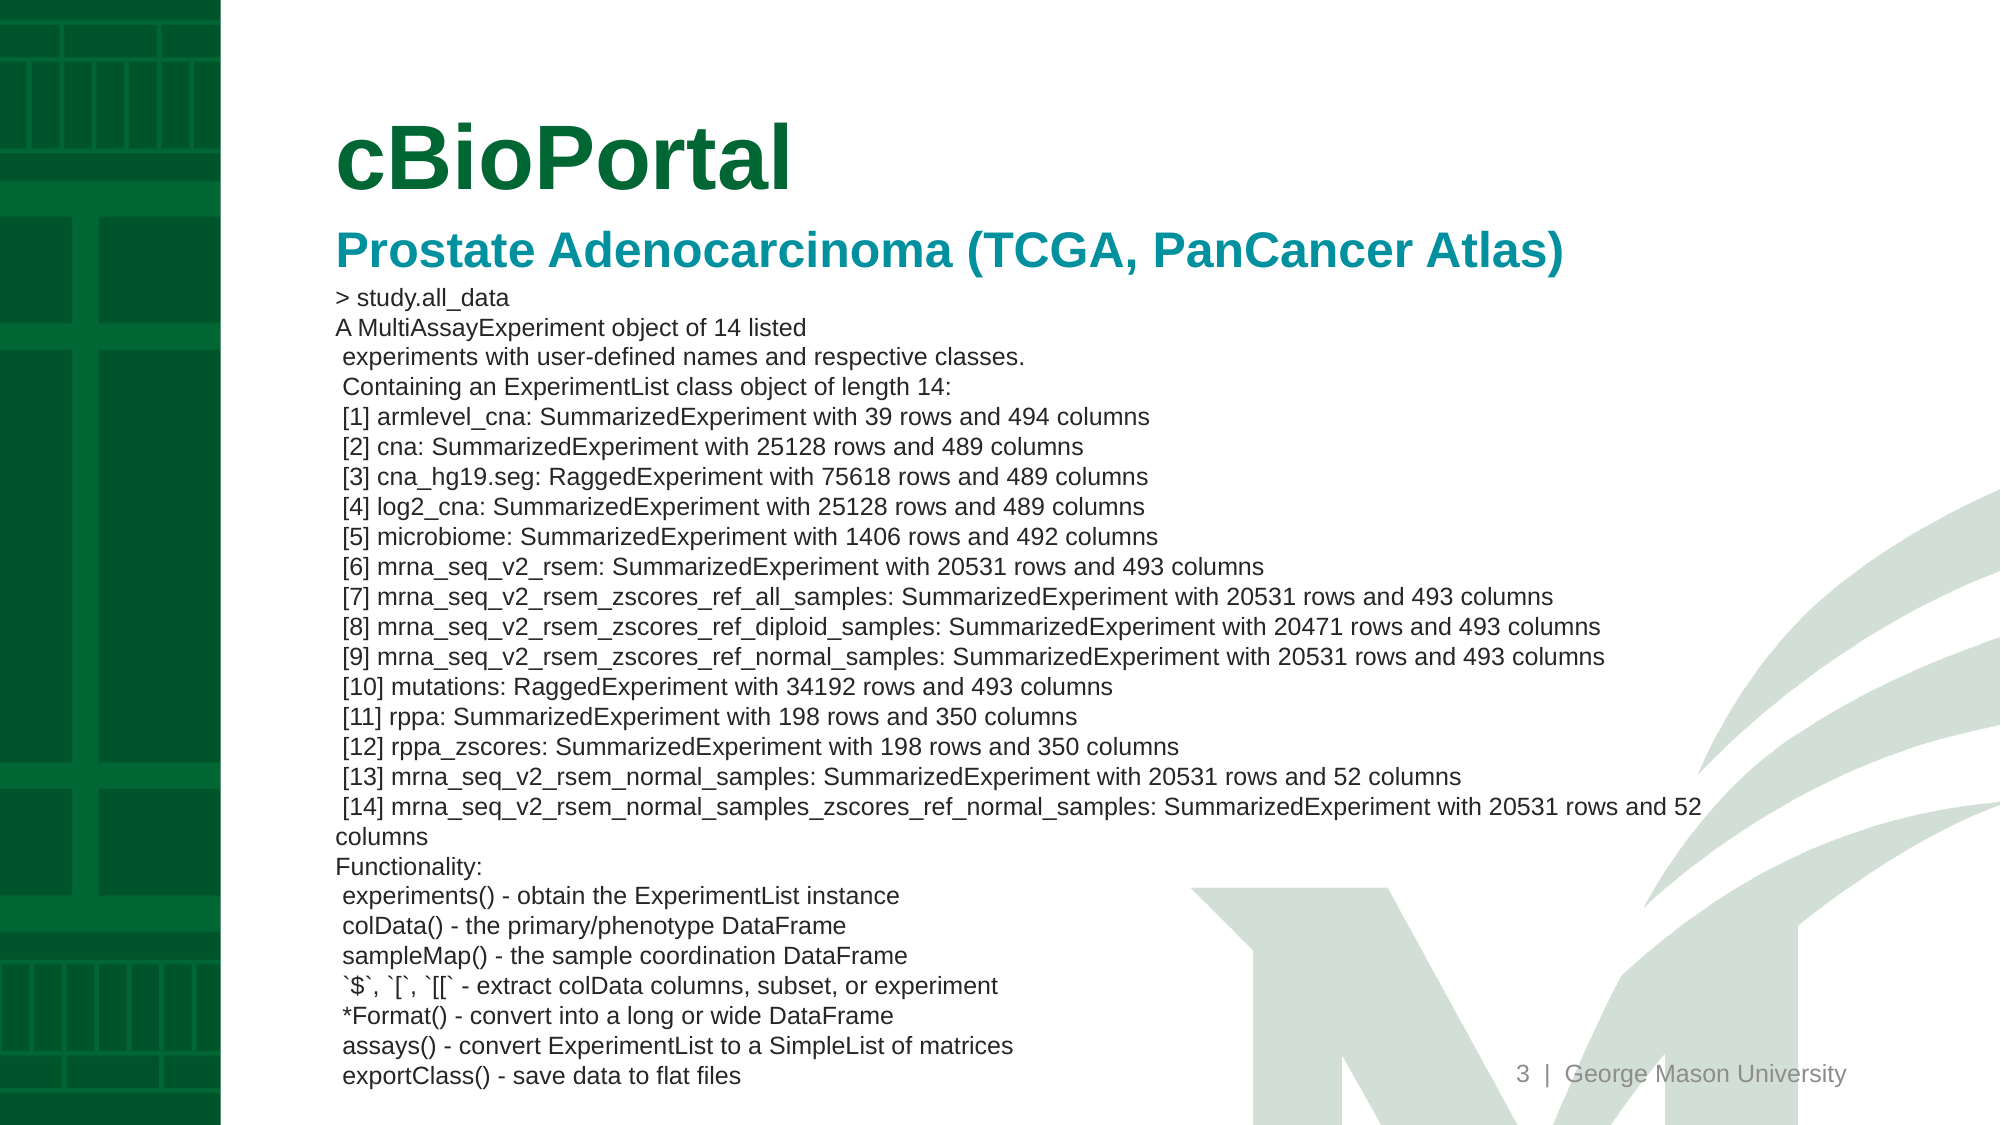

# cBioPortal
Prostate Adenocarcinoma (TCGA, PanCancer Atlas)
> study.all_data
A MultiAssayExperiment object of 14 listed
 experiments with user-defined names and respective classes.
 Containing an ExperimentList class object of length 14:
 [1] armlevel_cna: SummarizedExperiment with 39 rows and 494 columns
 [2] cna: SummarizedExperiment with 25128 rows and 489 columns
 [3] cna_hg19.seg: RaggedExperiment with 75618 rows and 489 columns
 [4] log2_cna: SummarizedExperiment with 25128 rows and 489 columns
 [5] microbiome: SummarizedExperiment with 1406 rows and 492 columns
 [6] mrna_seq_v2_rsem: SummarizedExperiment with 20531 rows and 493 columns
 [7] mrna_seq_v2_rsem_zscores_ref_all_samples: SummarizedExperiment with 20531 rows and 493 columns
 [8] mrna_seq_v2_rsem_zscores_ref_diploid_samples: SummarizedExperiment with 20471 rows and 493 columns
 [9] mrna_seq_v2_rsem_zscores_ref_normal_samples: SummarizedExperiment with 20531 rows and 493 columns
 [10] mutations: RaggedExperiment with 34192 rows and 493 columns
 [11] rppa: SummarizedExperiment with 198 rows and 350 columns
 [12] rppa_zscores: SummarizedExperiment with 198 rows and 350 columns
 [13] mrna_seq_v2_rsem_normal_samples: SummarizedExperiment with 20531 rows and 52 columns
 [14] mrna_seq_v2_rsem_normal_samples_zscores_ref_normal_samples: SummarizedExperiment with 20531 rows and 52 columns
Functionality:
 experiments() - obtain the ExperimentList instance
 colData() - the primary/phenotype DataFrame
 sampleMap() - the sample coordination DataFrame
 `$`, `[`, `[[` - extract colData columns, subset, or experiment
 *Format() - convert into a long or wide DataFrame
 assays() - convert ExperimentList to a SimpleList of matrices
 exportClass() - save data to flat files
3  |  George Mason University